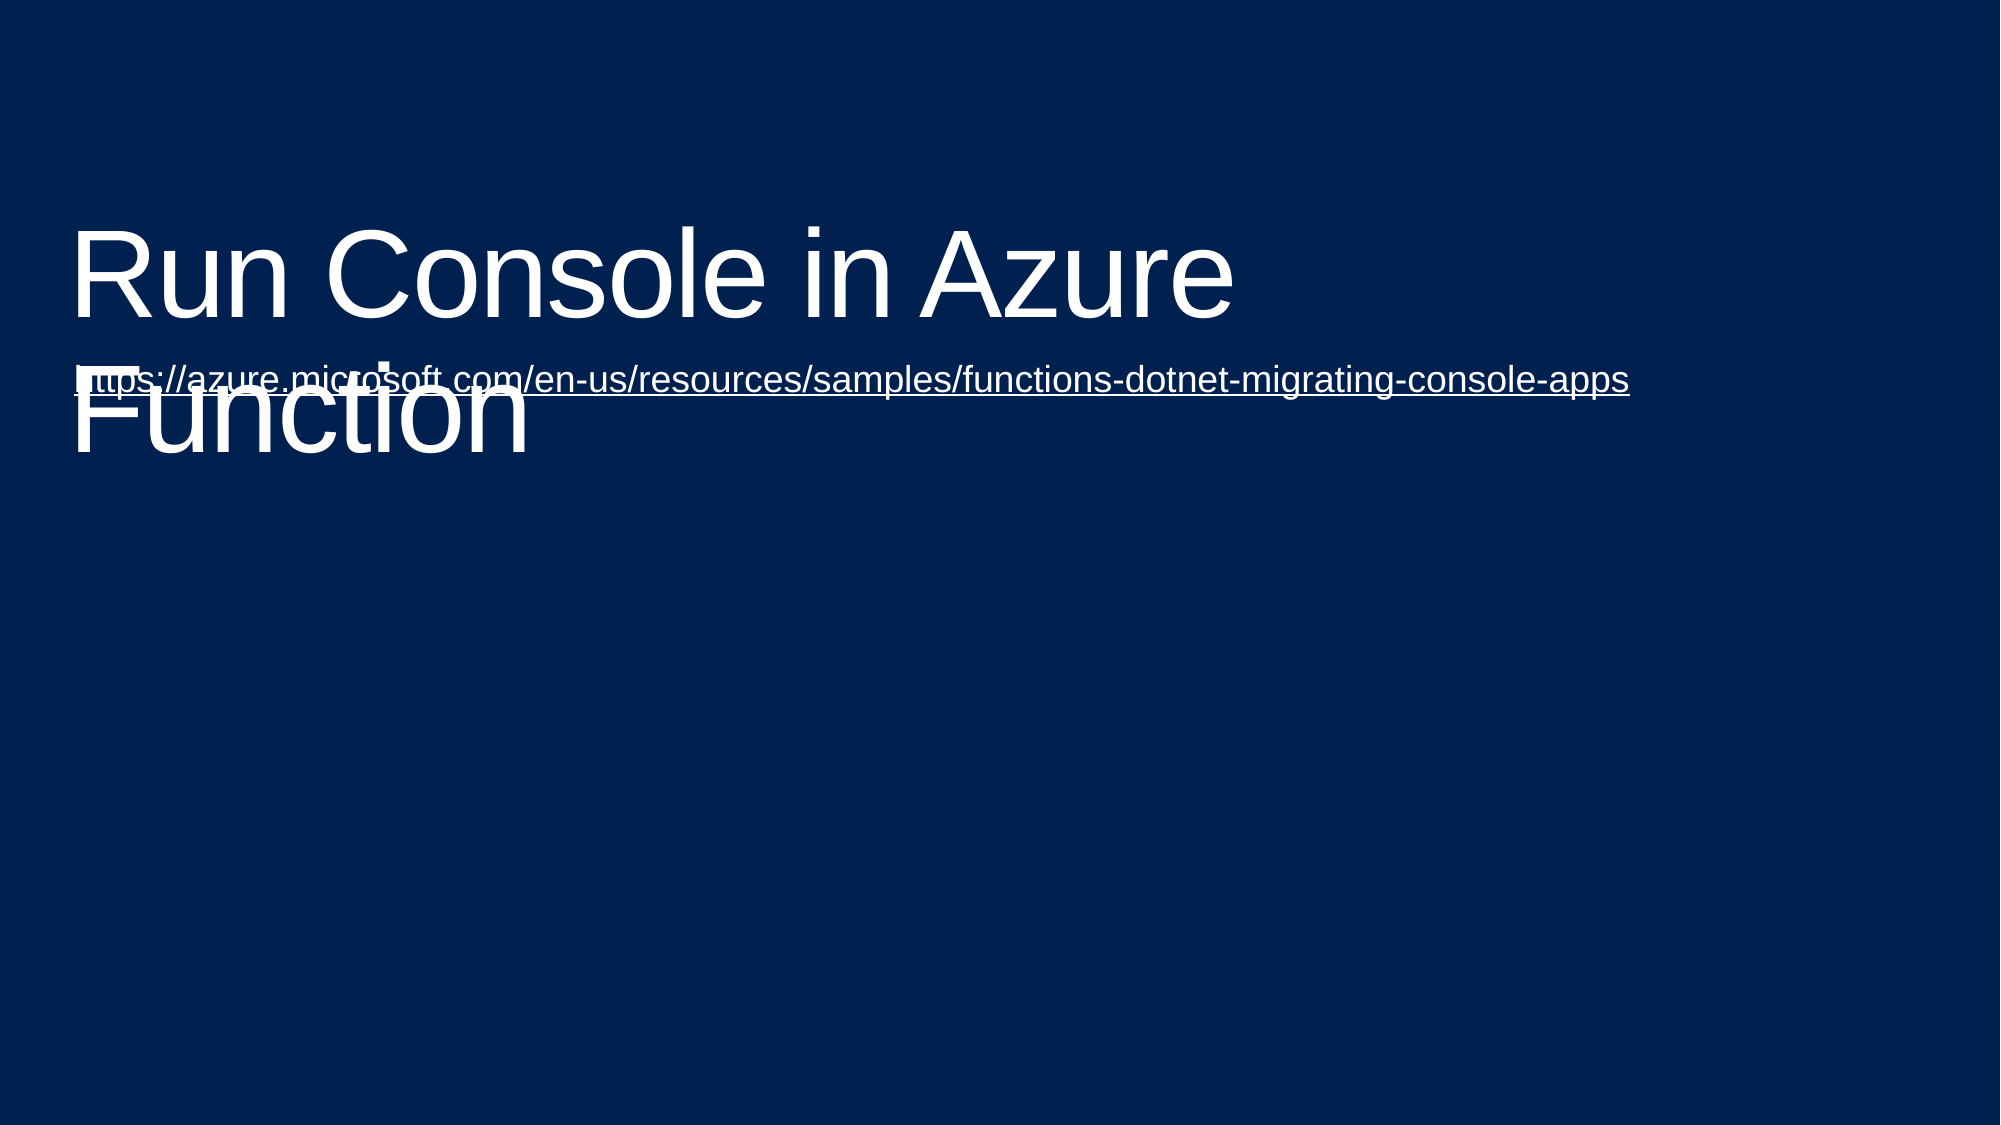

# Run Console in Azure Function
https://azure.microsoft.com/en-us/resources/samples/functions-dotnet-migrating-console-apps